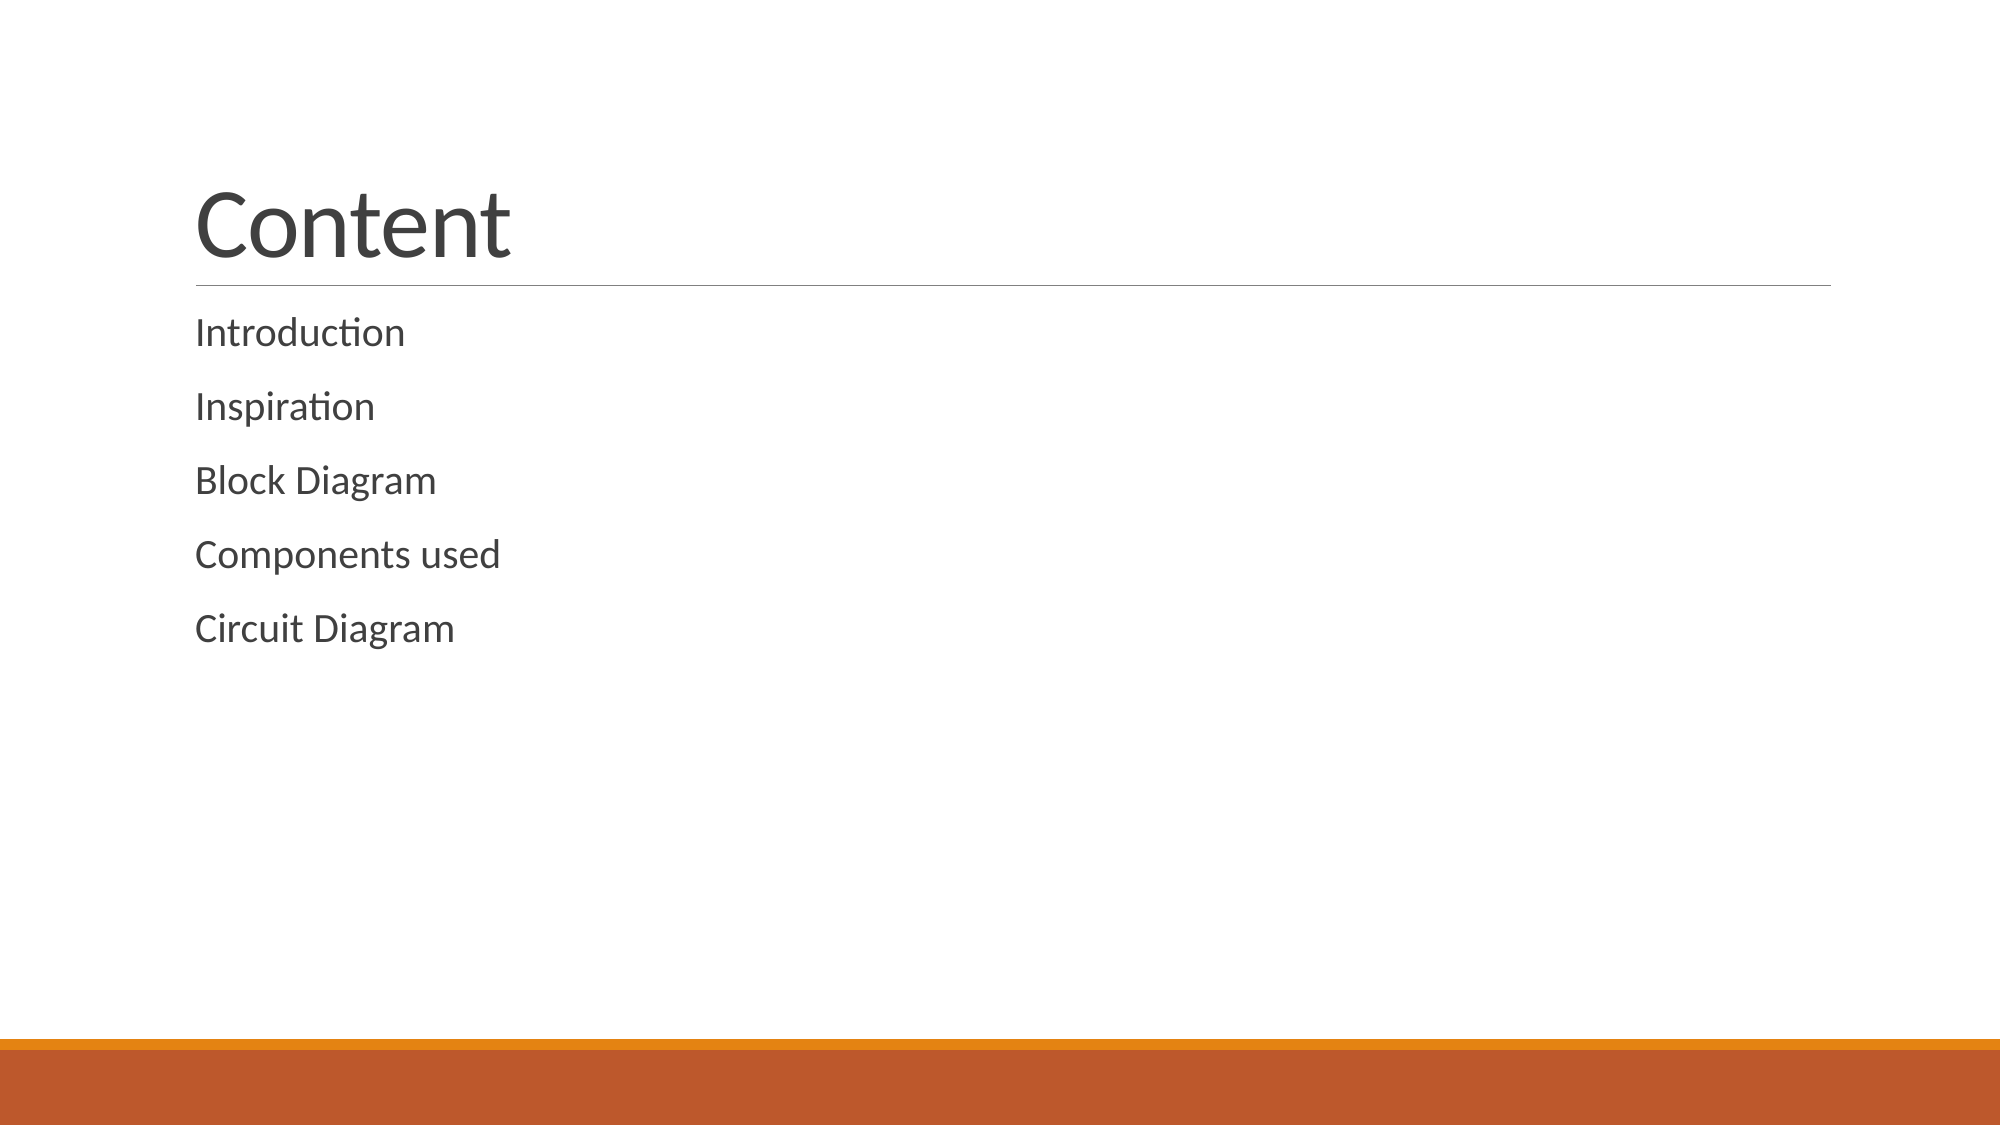

# Content
Introduction
Inspiration
Block Diagram
Components used
Circuit Diagram